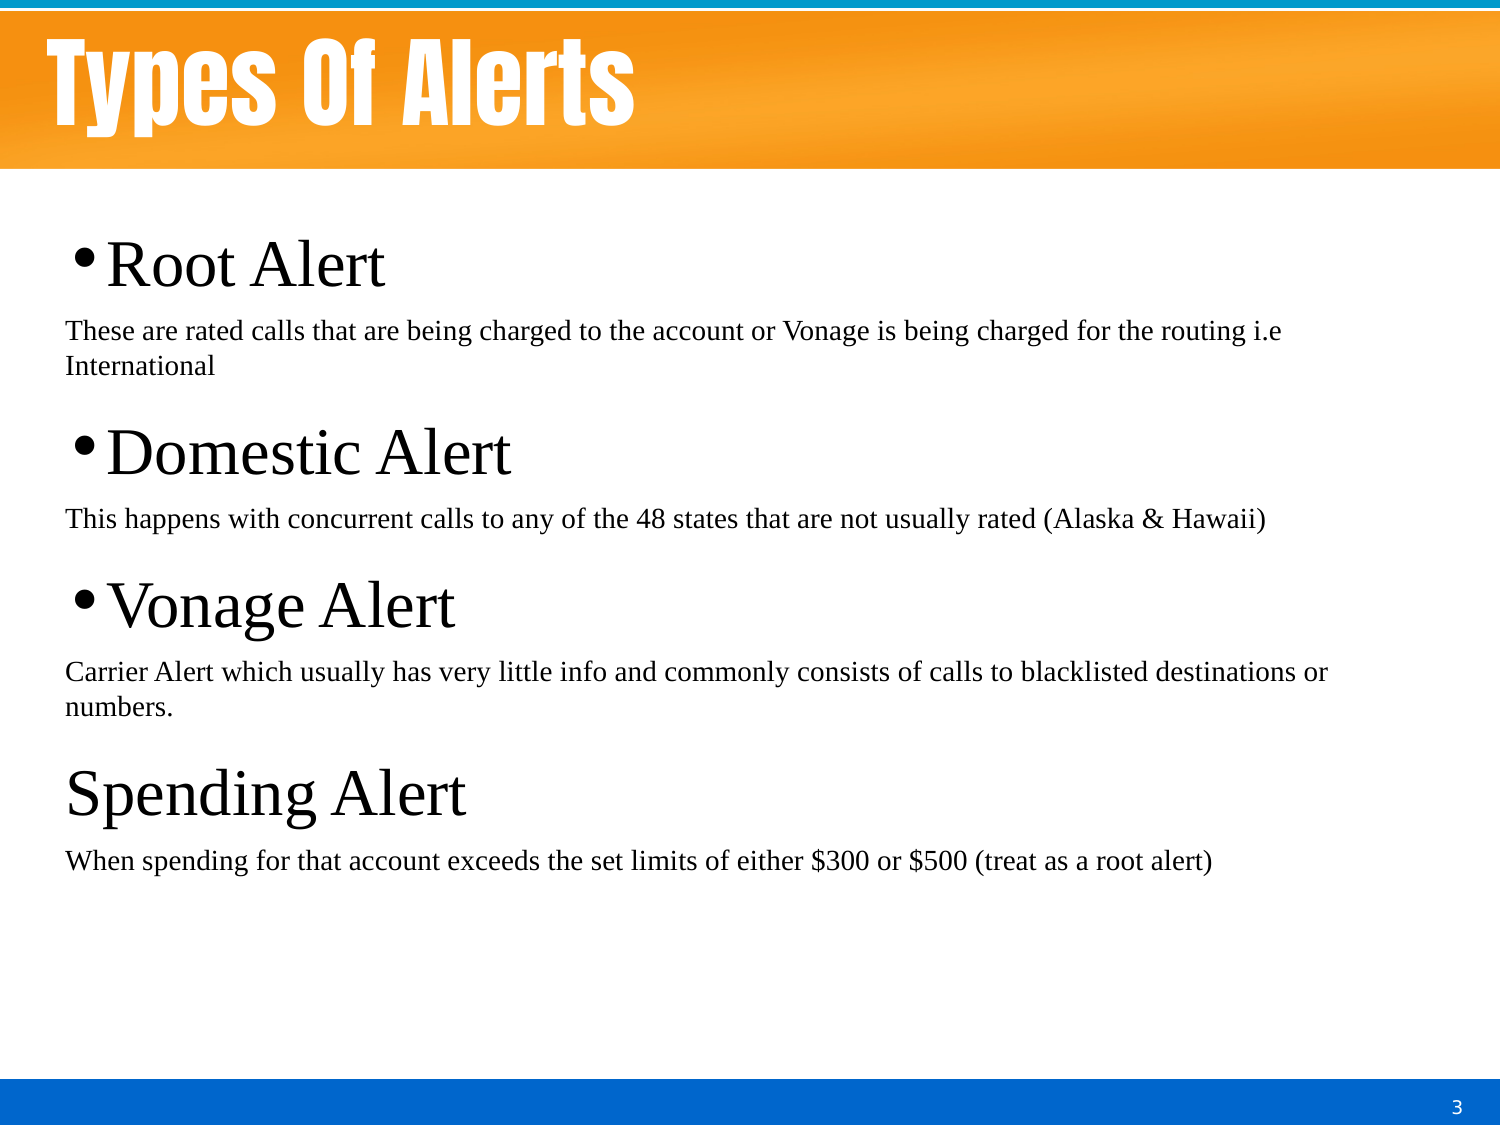

# Types Of Alerts
Root Alert
These are rated calls that are being charged to the account or Vonage is being charged for the routing i.e International
Domestic Alert
This happens with concurrent calls to any of the 48 states that are not usually rated (Alaska & Hawaii)
Vonage Alert
Carrier Alert which usually has very little info and commonly consists of calls to blacklisted destinations or numbers.
Spending Alert
When spending for that account exceeds the set limits of either $300 or $500 (treat as a root alert)
3